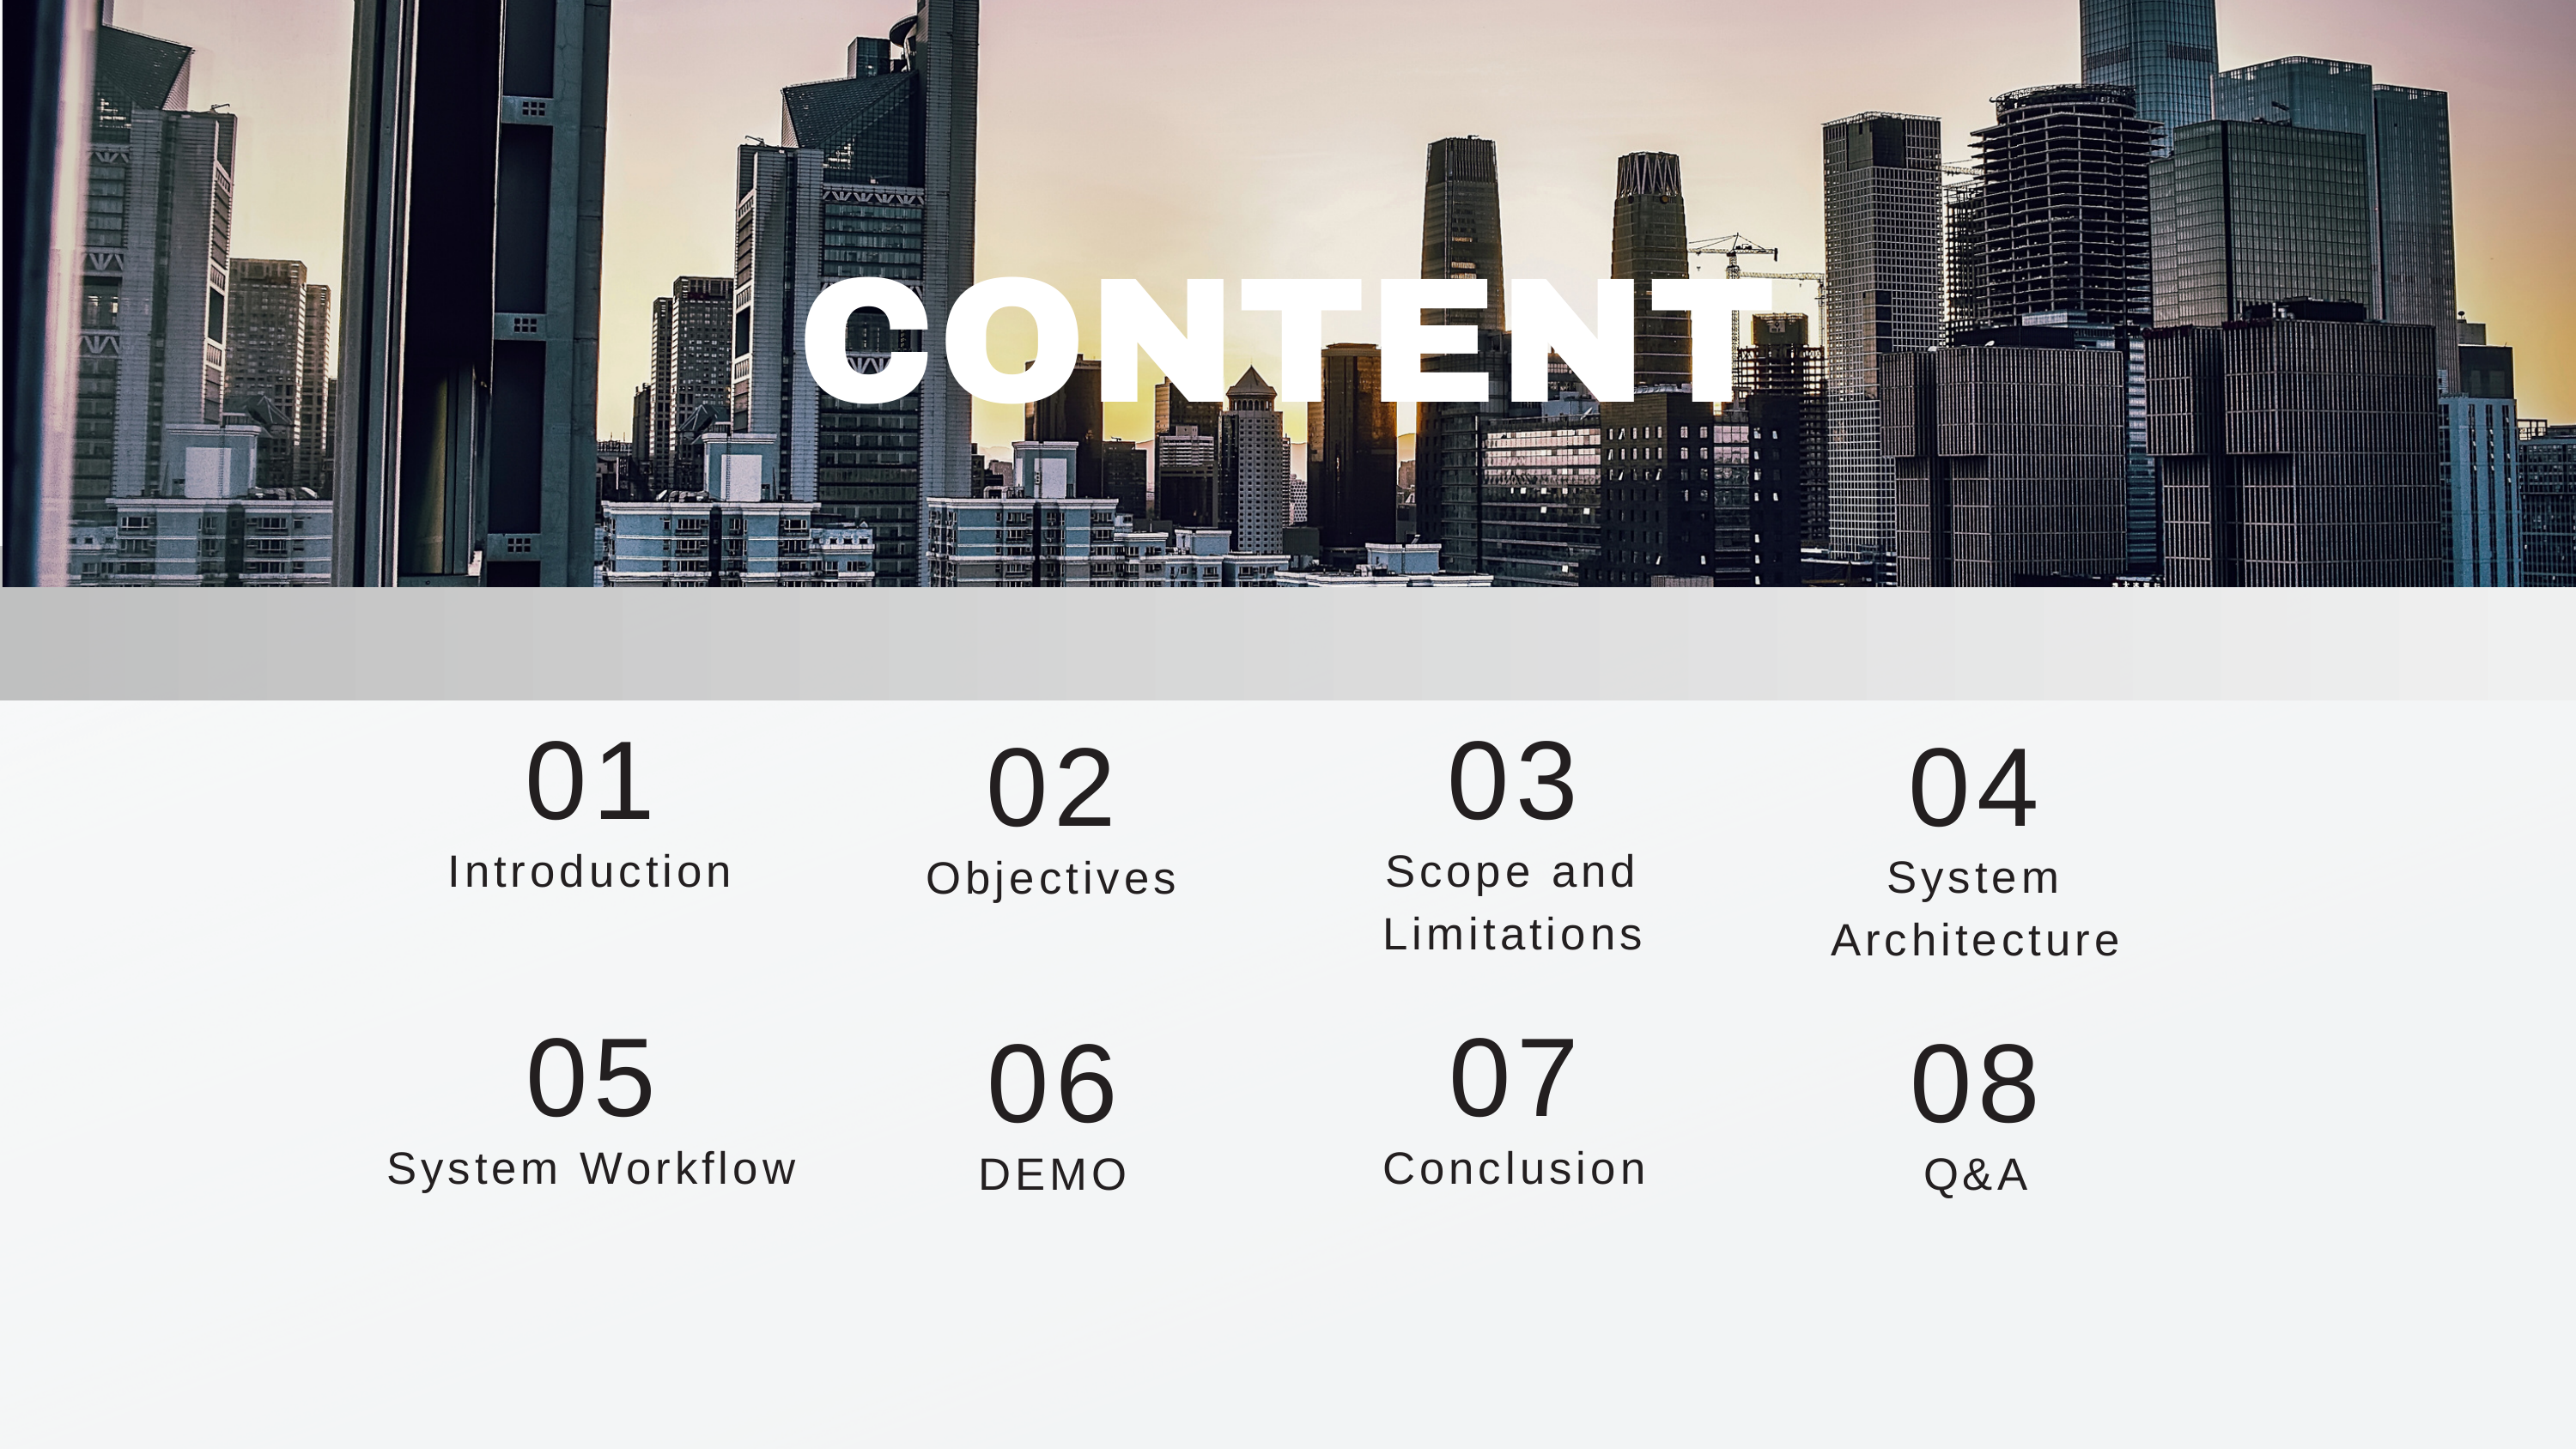

CONTENT
01
03
02
04
Introduction
Scope and Limitations
Objectives
System Architecture
05
07
06
08
System Workflow
Conclusion
DEMO
Q&A